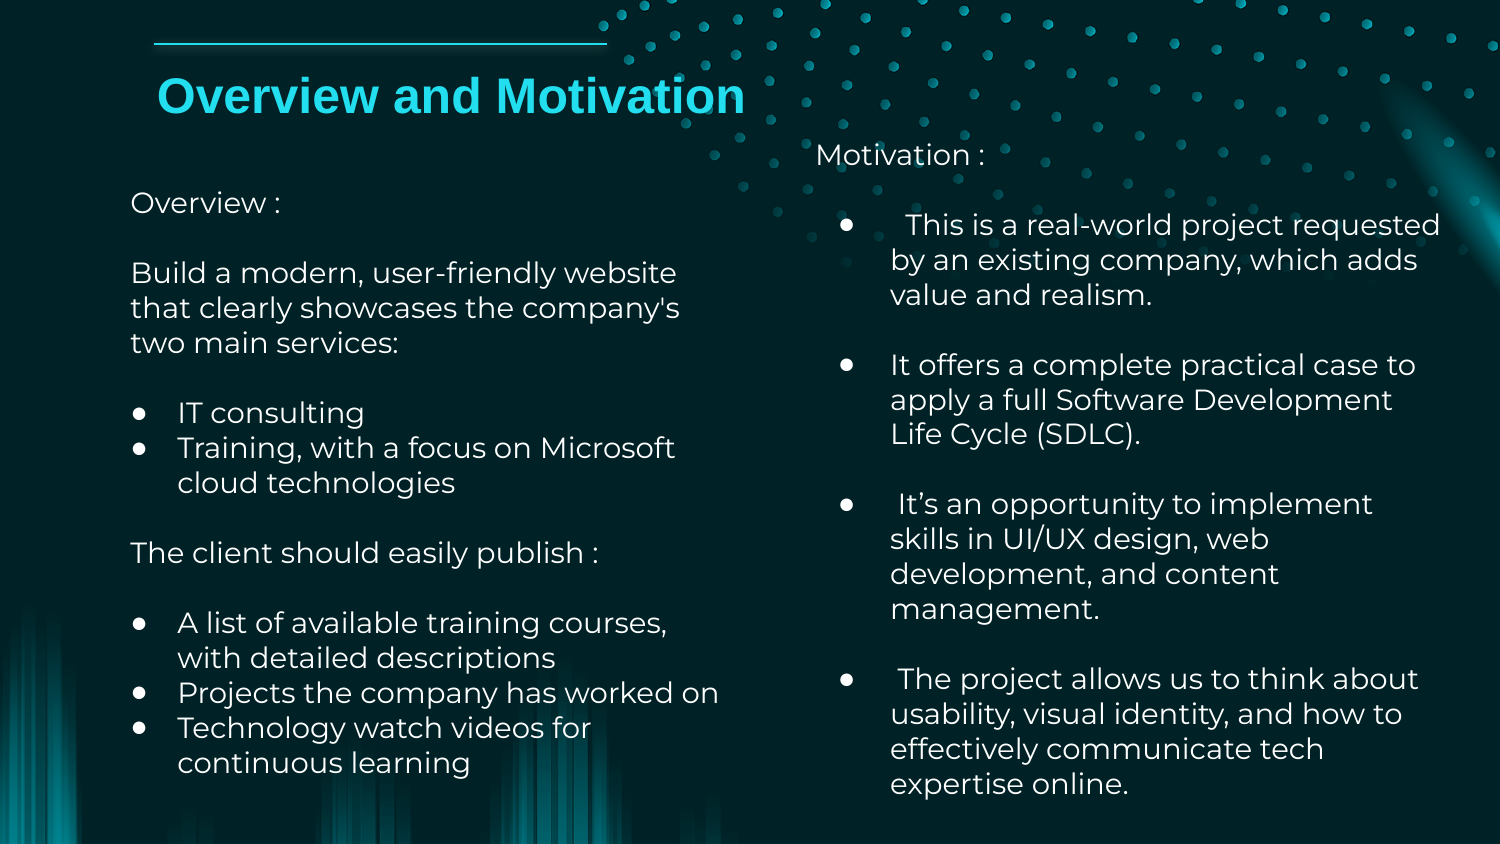

Overview and Motivation
Motivation :

  This is a real-world project requested by an existing company, which adds value and realism.

It offers a complete practical case to apply a full Software Development Life Cycle (SDLC).

 It’s an opportunity to implement skills in UI/UX design, web development, and content management.

 The project allows us to think about usability, visual identity, and how to effectively communicate tech expertise online.

Overview :

Build a modern, user-friendly website that clearly showcases the company's two main services:

IT consulting
Training, with a focus on Microsoft cloud technologies

The client should easily publish :

A list of available training courses, with detailed descriptions
Projects the company has worked on
Technology watch videos for continuous learning